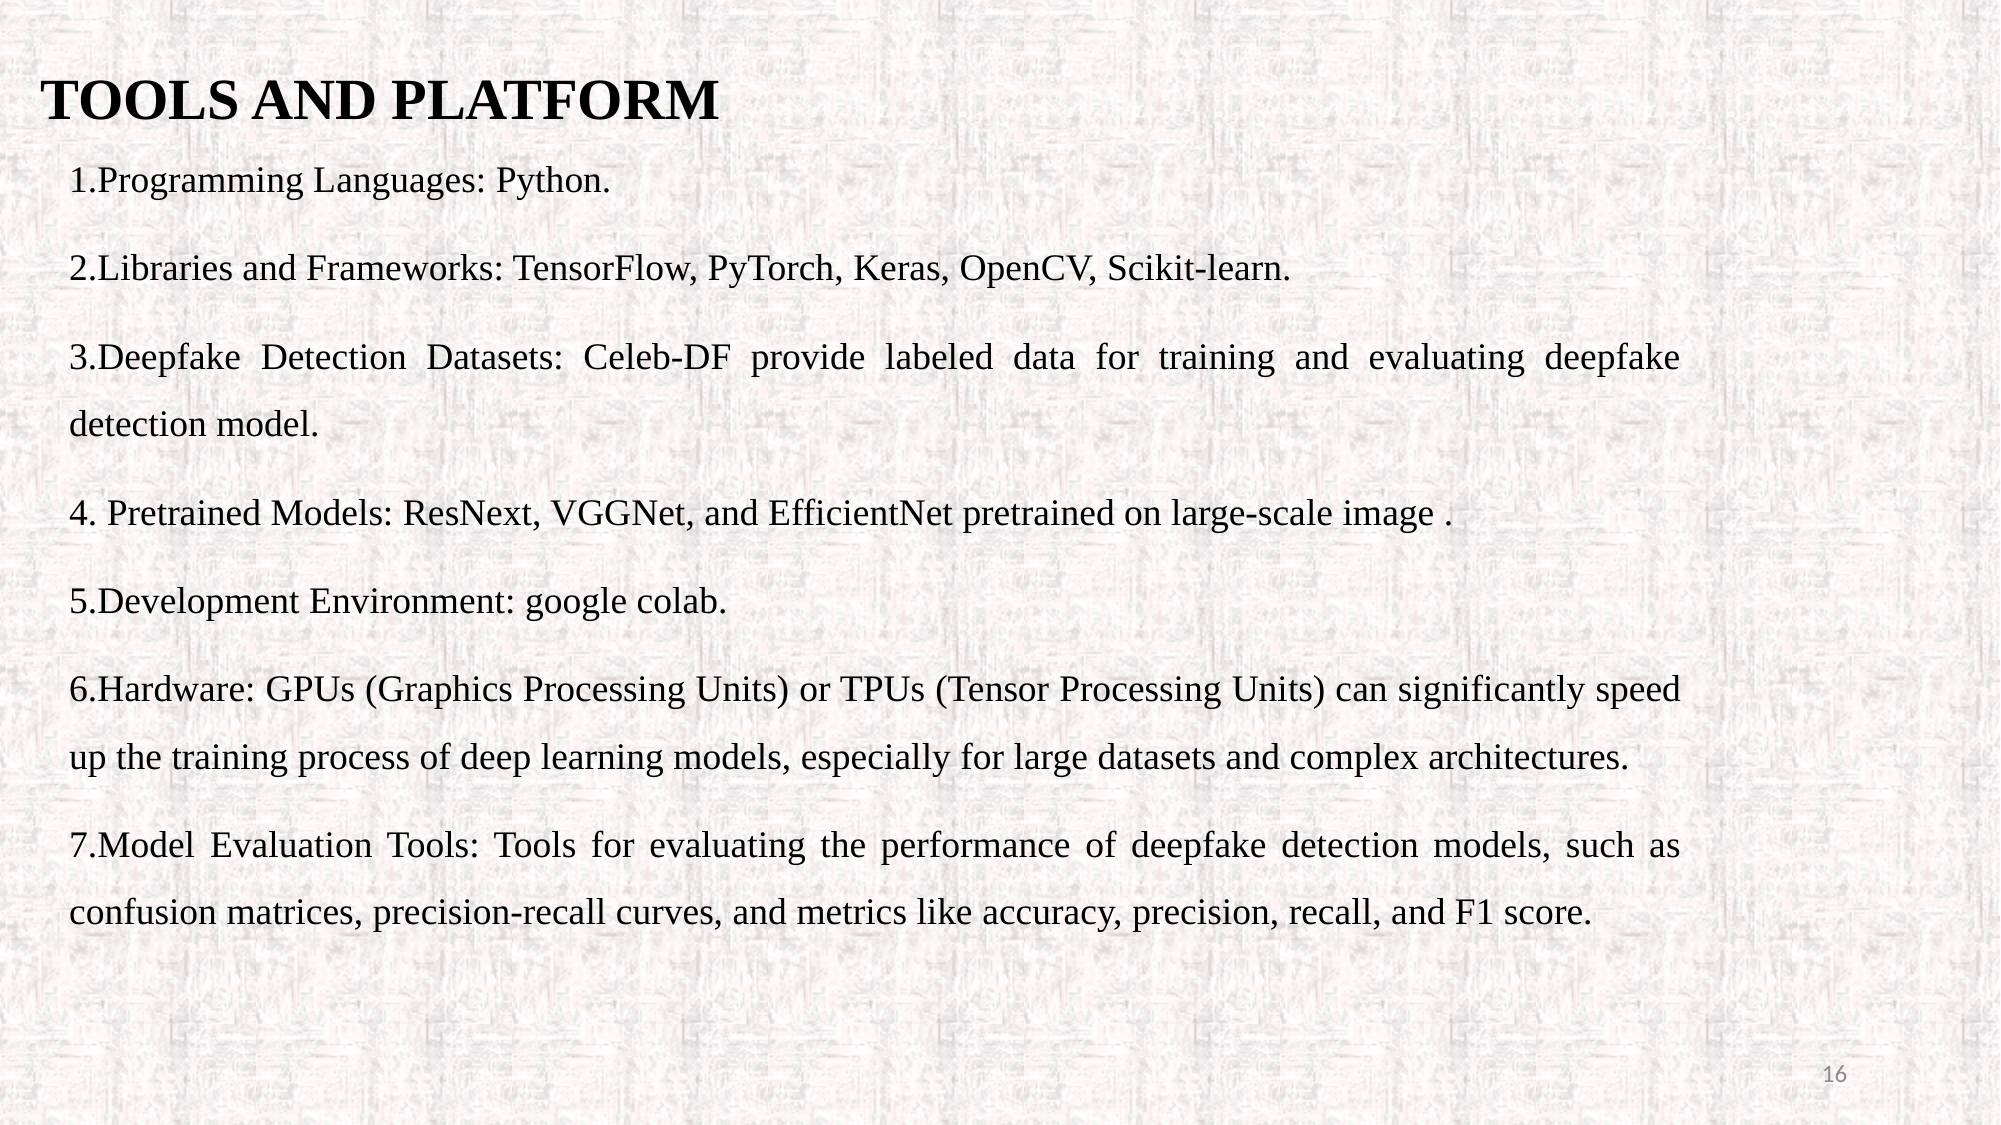

TOOLS AND PLATFORM
1.Programming Languages: Python.
2.Libraries and Frameworks: TensorFlow, PyTorch, Keras, OpenCV, Scikit-learn.
3.Deepfake Detection Datasets: Celeb-DF provide labeled data for training and evaluating deepfake detection model.
4. Pretrained Models: ResNext, VGGNet, and EfficientNet pretrained on large-scale image .
5.Development Environment: google colab.
6.Hardware: GPUs (Graphics Processing Units) or TPUs (Tensor Processing Units) can significantly speed up the training process of deep learning models, especially for large datasets and complex architectures.
7.Model Evaluation Tools: Tools for evaluating the performance of deepfake detection models, such as confusion matrices, precision-recall curves, and metrics like accuracy, precision, recall, and F1 score.
16